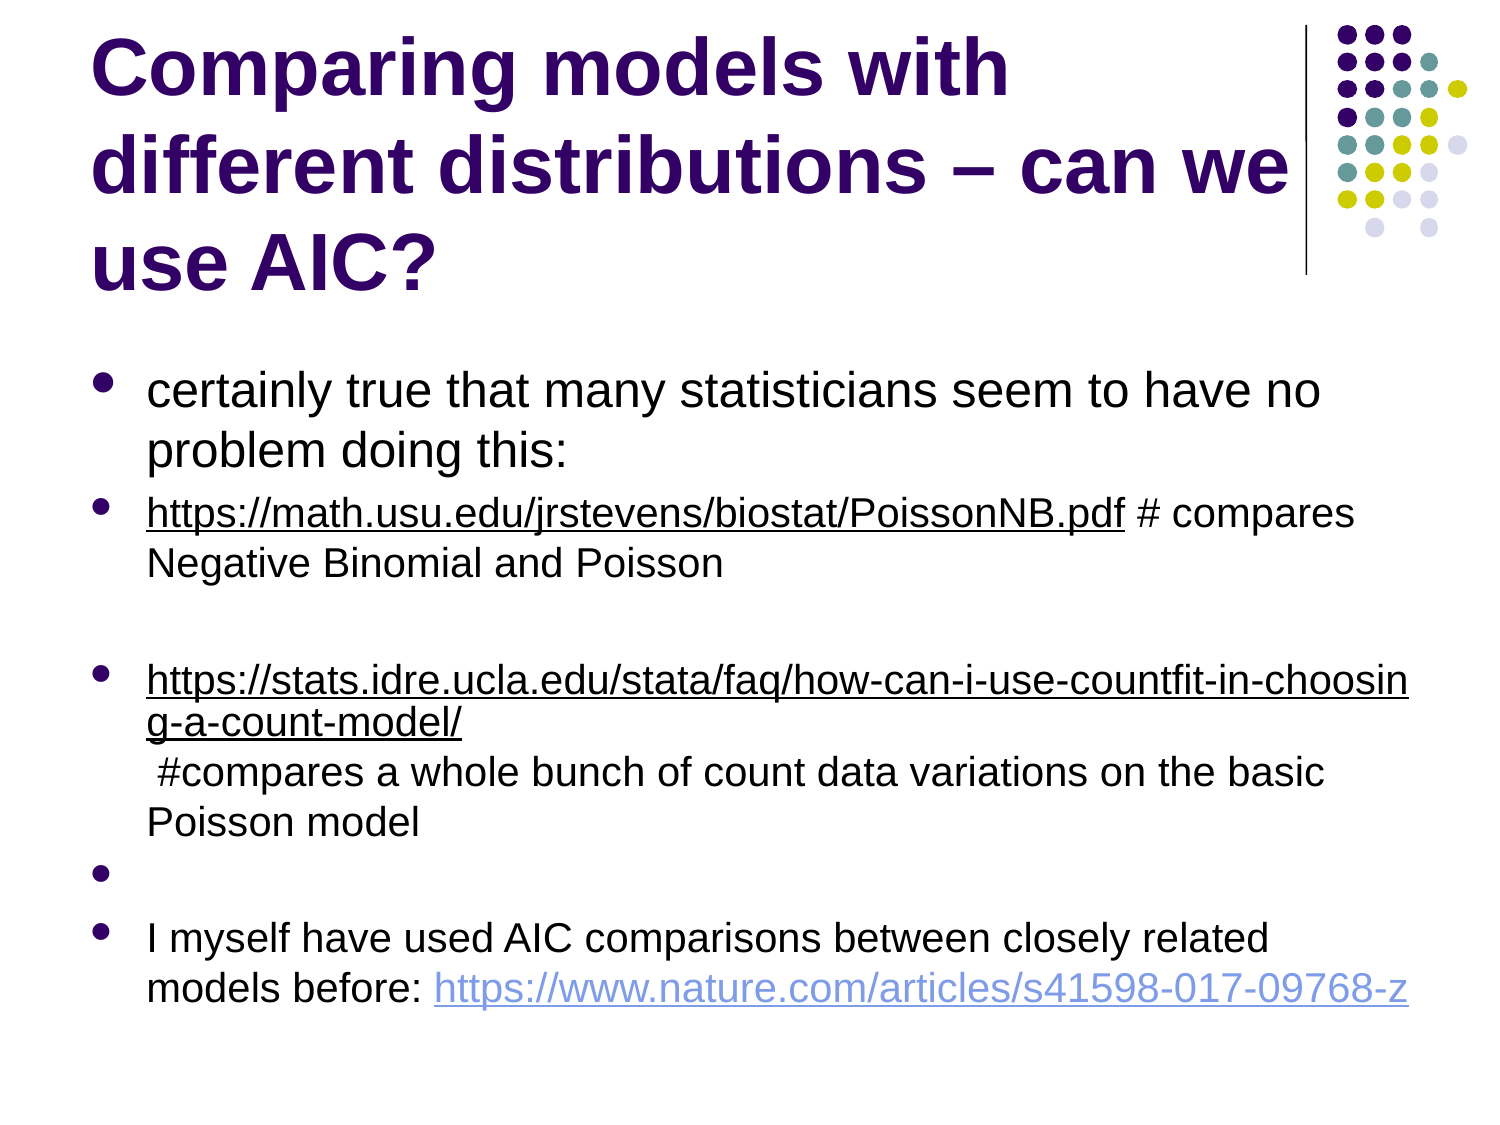

# Comparing models with different distributions – can we use AIC?
certainly true that many statisticians seem to have no problem doing this:
https://math.usu.edu/jrstevens/biostat/PoissonNB.pdf # compares Negative Binomial and Poisson

https://stats.idre.ucla.edu/stata/faq/how-can-i-use-countfit-in-choosing-a-count-model/ #compares a whole bunch of count data variations on the basic Poisson model

I myself have used AIC comparisons between closely related models before: https://www.nature.com/articles/s41598-017-09768-z